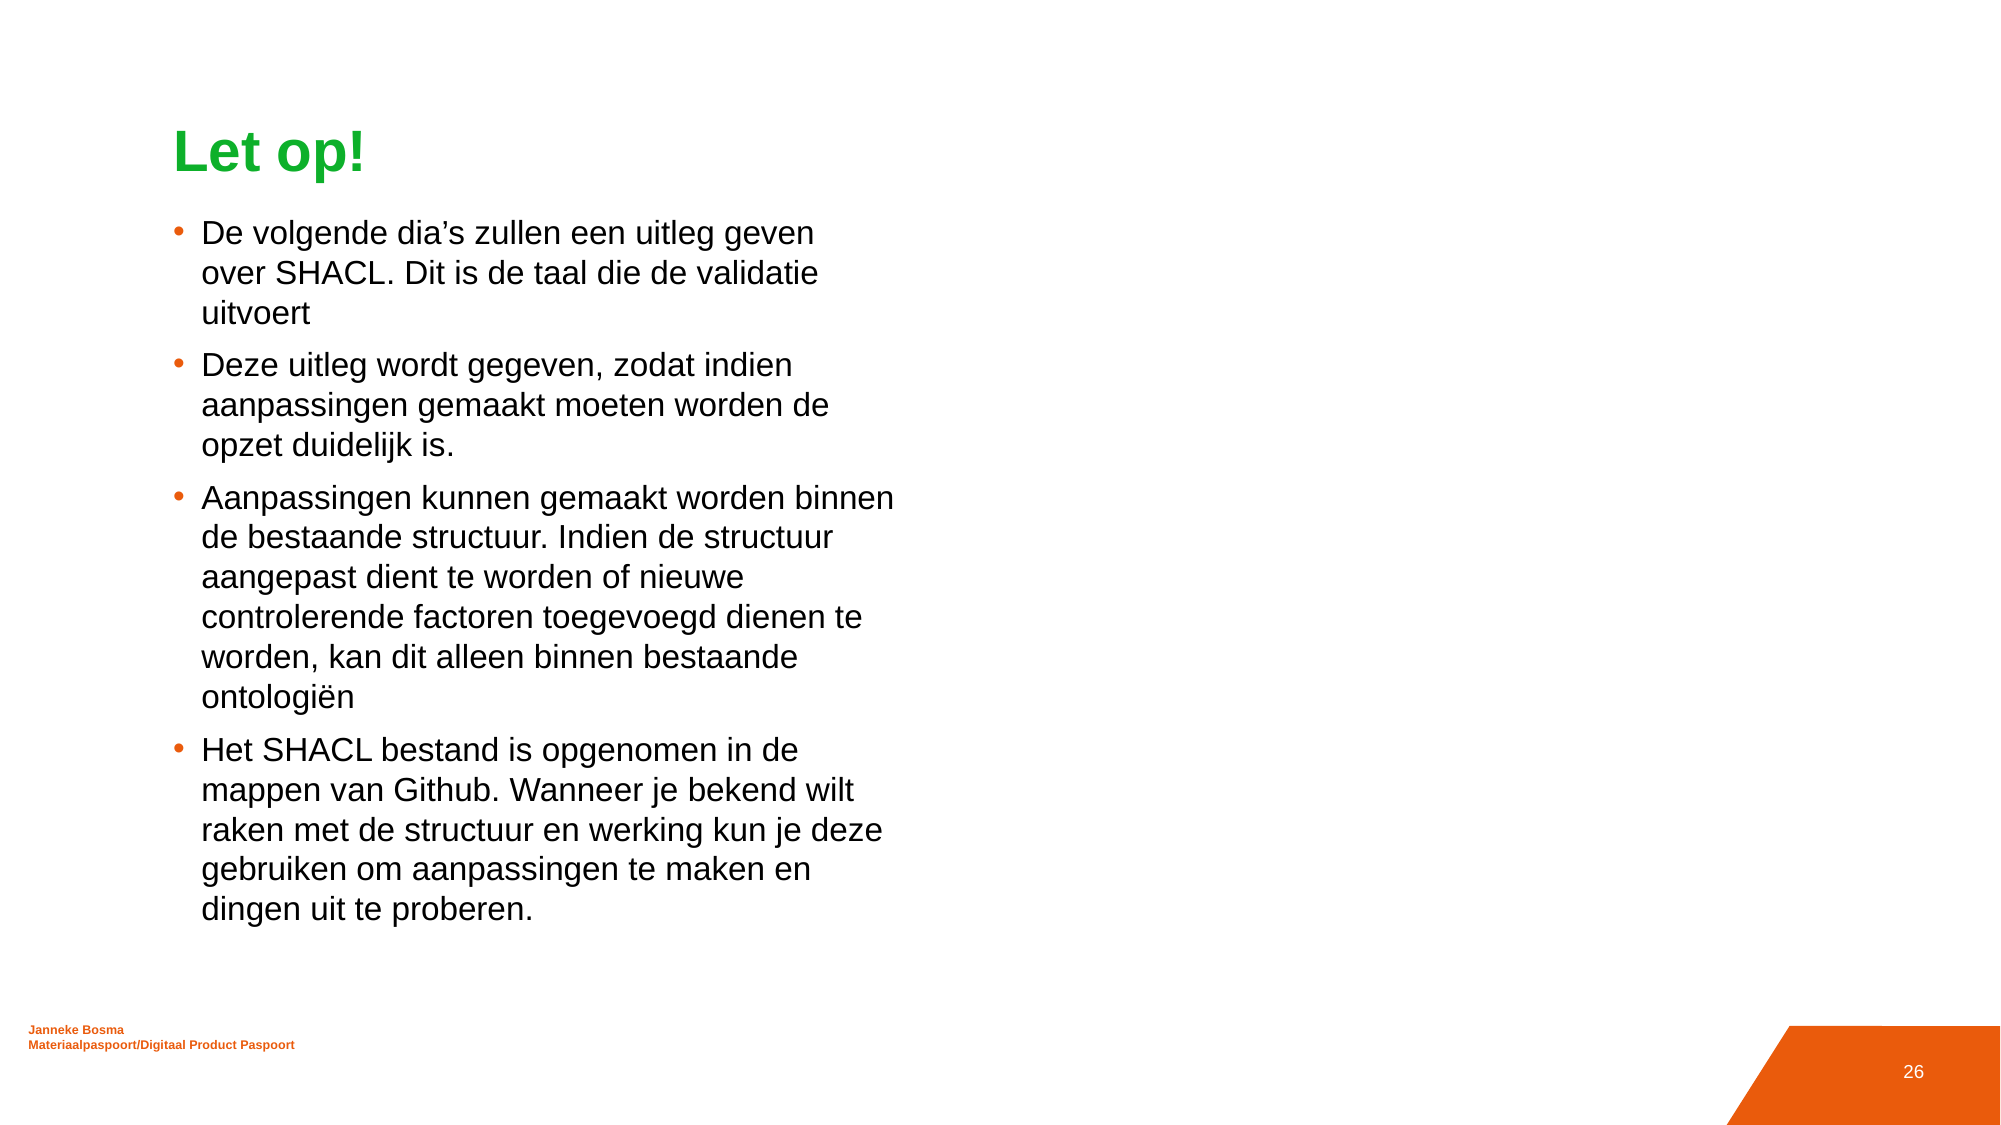

# Let op!
De volgende dia’s zullen een uitleg geven over SHACL. Dit is de taal die de validatie uitvoert
Deze uitleg wordt gegeven, zodat indien aanpassingen gemaakt moeten worden de opzet duidelijk is.
Aanpassingen kunnen gemaakt worden binnen de bestaande structuur. Indien de structuur aangepast dient te worden of nieuwe controlerende factoren toegevoegd dienen te worden, kan dit alleen binnen bestaande ontologiën
Het SHACL bestand is opgenomen in de mappen van Github. Wanneer je bekend wilt raken met de structuur en werking kun je deze gebruiken om aanpassingen te maken en dingen uit te proberen.